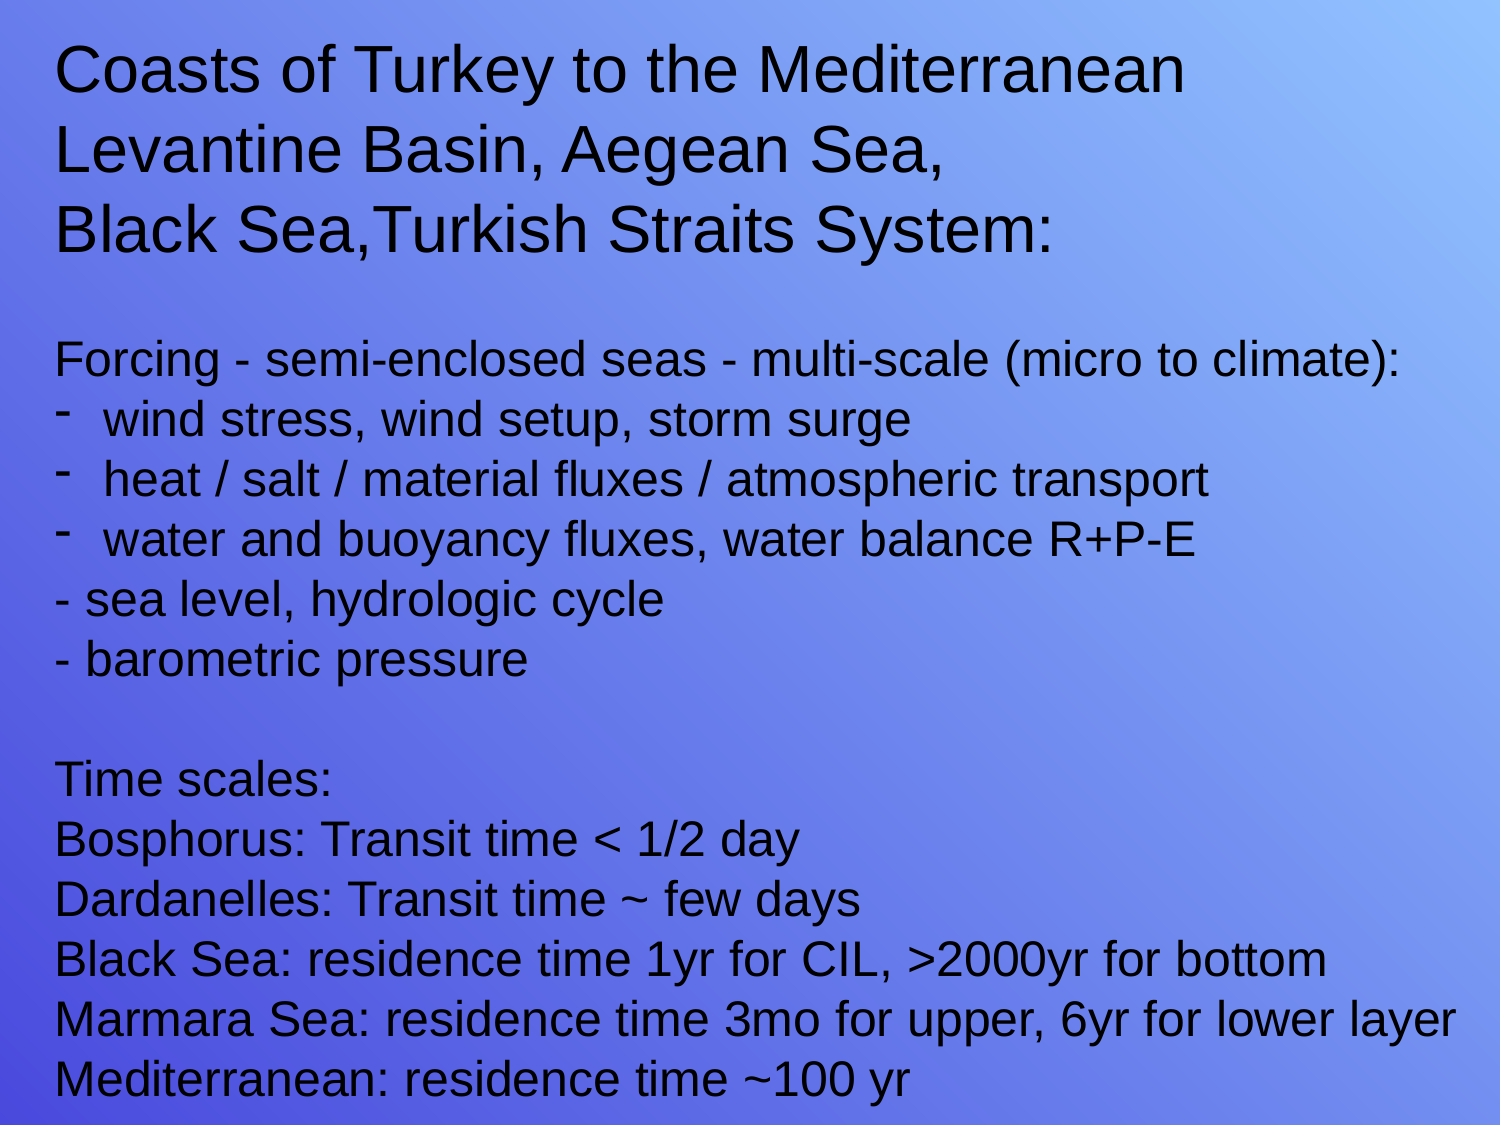

Coasts of Turkey to the Mediterranean
Levantine Basin, Aegean Sea,
Black Sea,Turkish Straits System:

Forcing - semi-enclosed seas - multi-scale (micro to climate):
 wind stress, wind setup, storm surge
 heat / salt / material fluxes / atmospheric transport
 water and buoyancy fluxes, water balance R+P-E
- sea level, hydrologic cycle
- barometric pressure

Time scales:
Bosphorus: Transit time < 1/2 day
Dardanelles: Transit time ~ few days
Black Sea: residence time 1yr for CIL, >2000yr for bottom
Marmara Sea: residence time 3mo for upper, 6yr for lower layer
Mediterranean: residence time ~100 yr